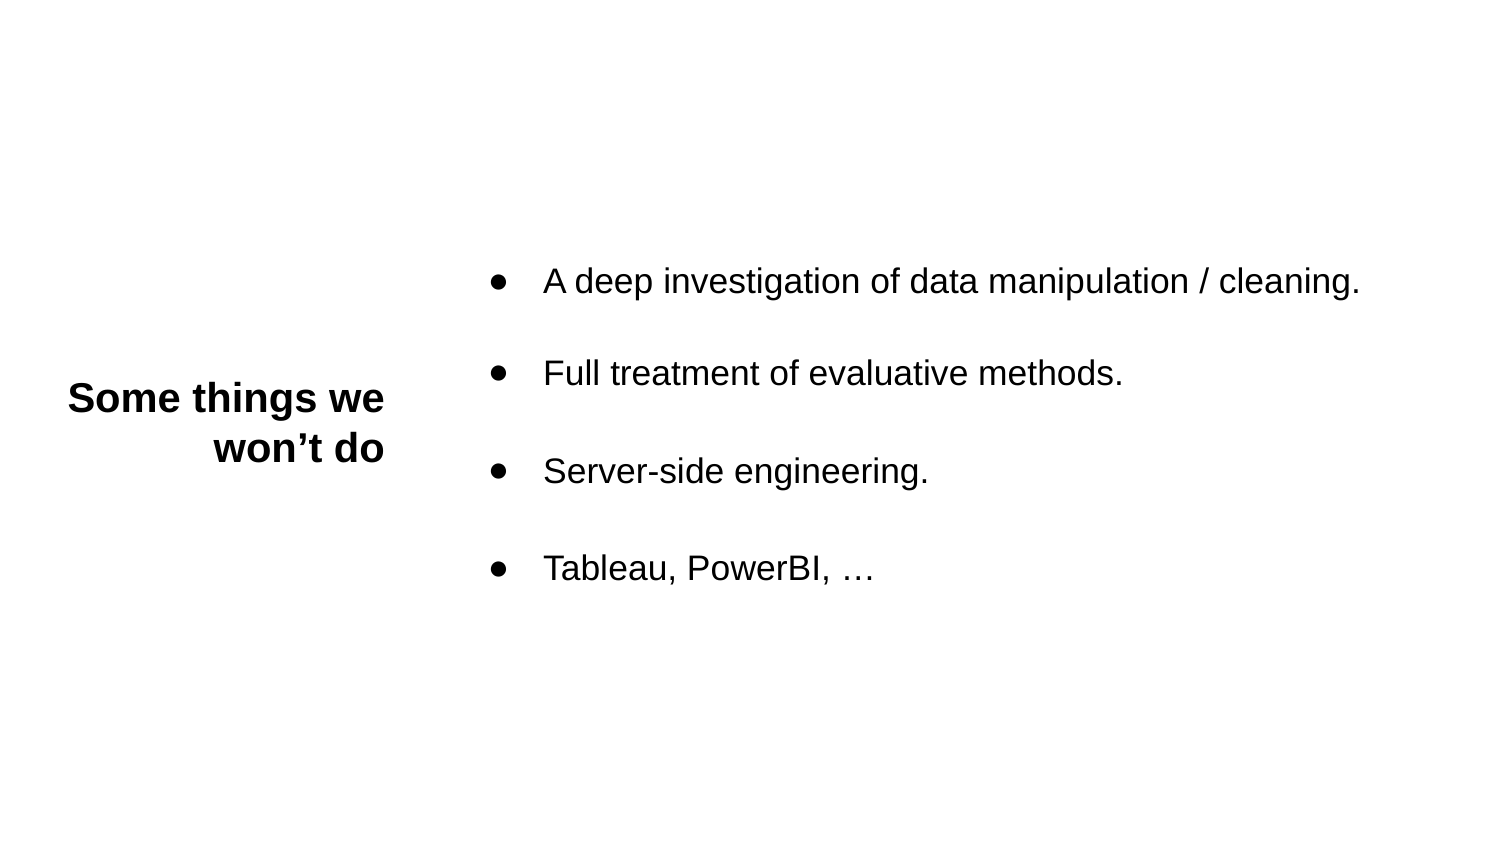

A deep investigation of data manipulation / cleaning.
Full treatment of evaluative methods.
Server-side engineering.
Tableau, PowerBI, …
Some things we won’t do